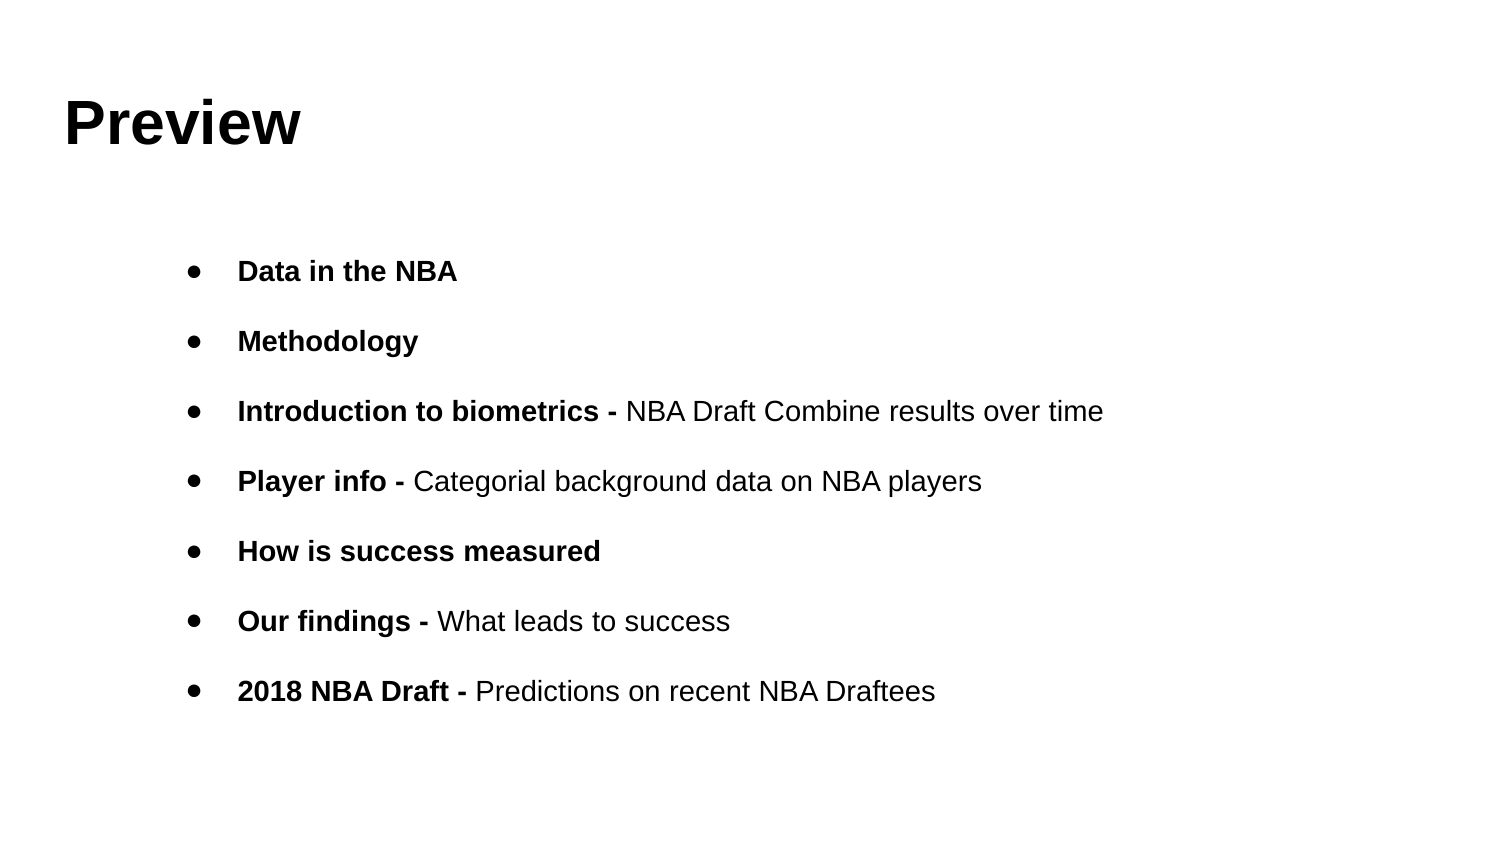

# Preview
Data in the NBA

Methodology

Introduction to biometrics - NBA Draft Combine results over time

Player info - Categorial background data on NBA players

How is success measured

Our findings - What leads to success

2018 NBA Draft - Predictions on recent NBA Draftees